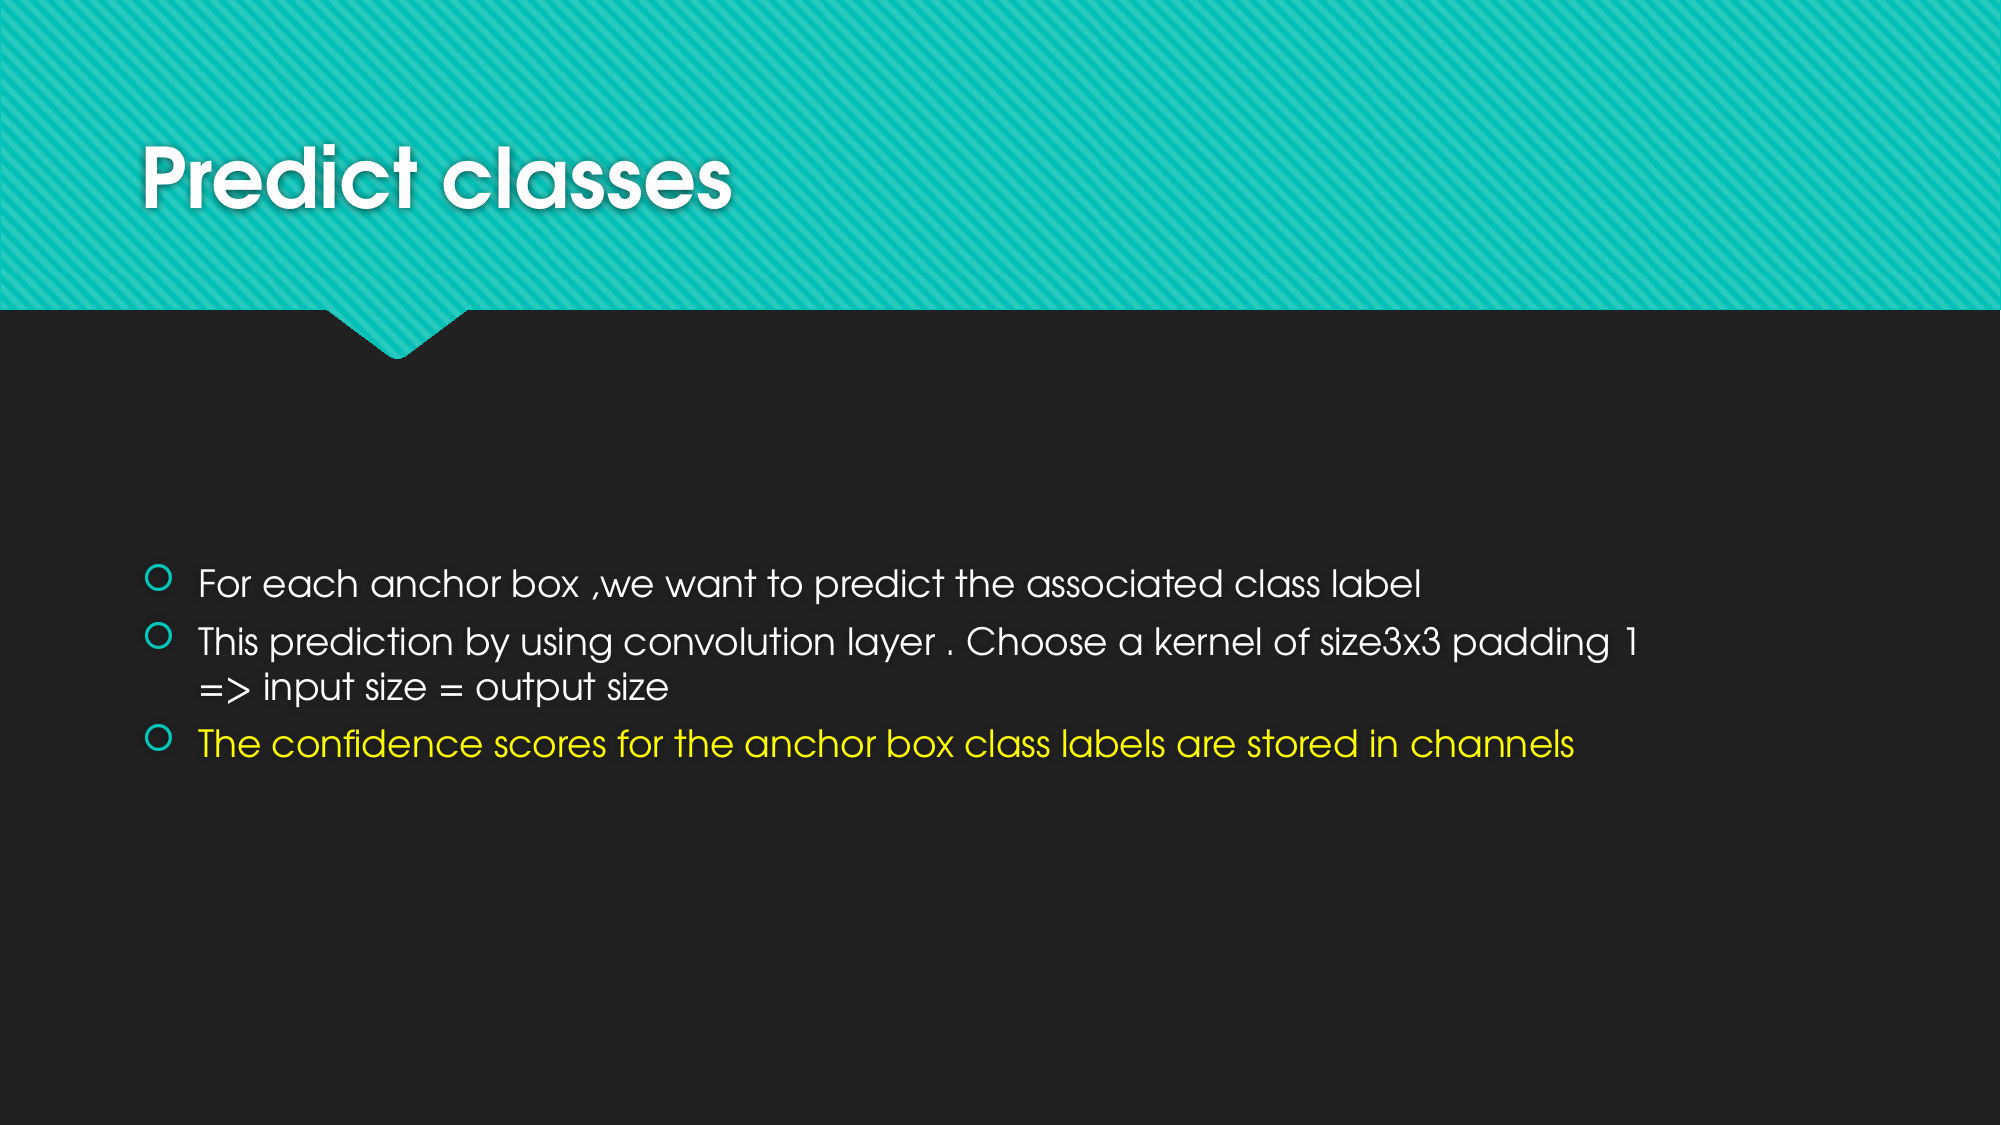

# Predict classes
For each anchor box ,we want to predict the associated class label
This prediction by using convolution layer . Choose a kernel of size3x3 padding 1
=> input size = output size
The confidence scores for the anchor box class labels are stored in channels